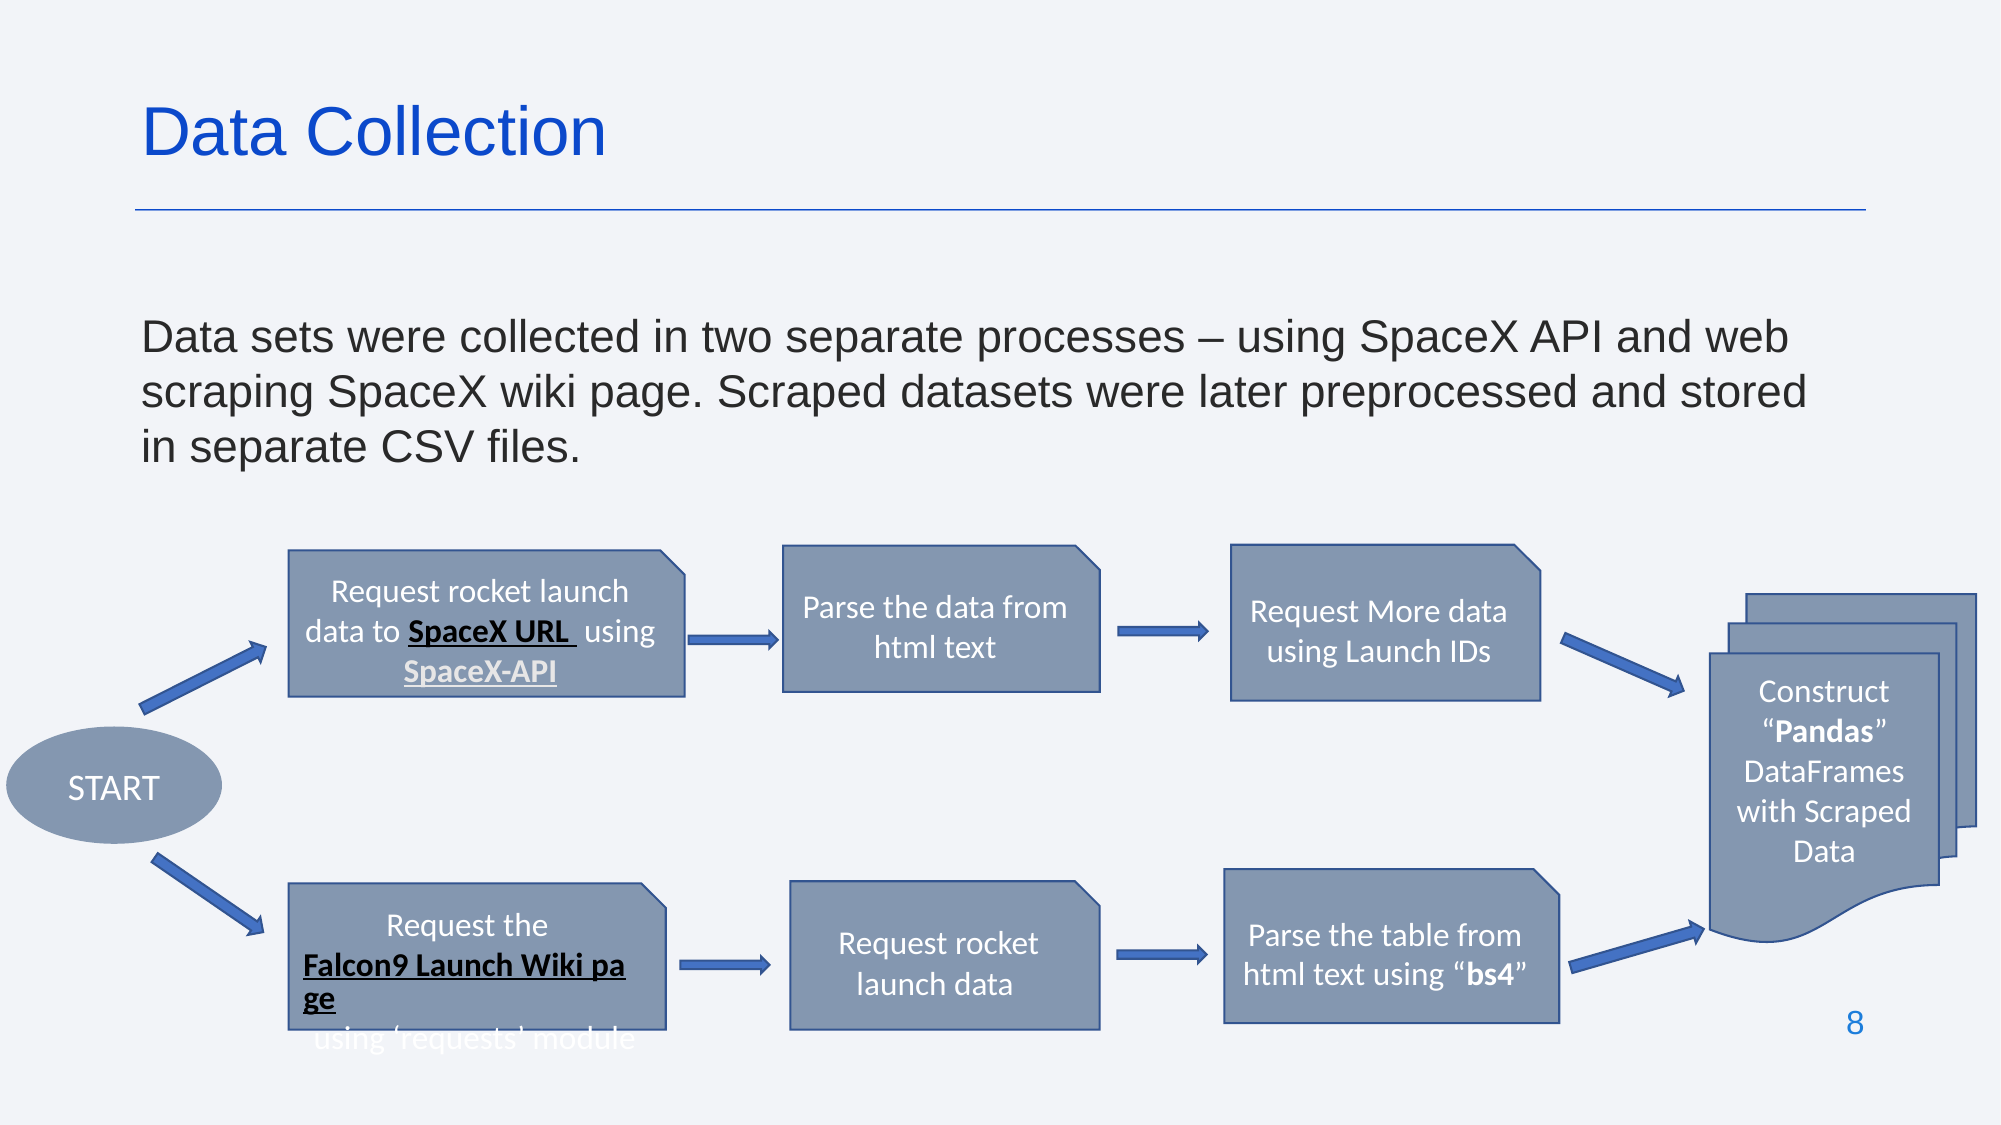

Data Collection
Data sets were collected in two separate processes – using SpaceX API and web scraping SpaceX wiki page. Scraped datasets were later preprocessed and stored in separate CSV files.

Request More data using Launch IDs
Parse the data from html text
Request rocket launch data to SpaceX URL  using SpaceX-API
Construct “Pandas” DataFrames with Scraped Data

START
Parse the table from html text using “bs4”
Request rocket launch data
Request the Falcon9 Launch Wiki page using ‘requests’ module

8